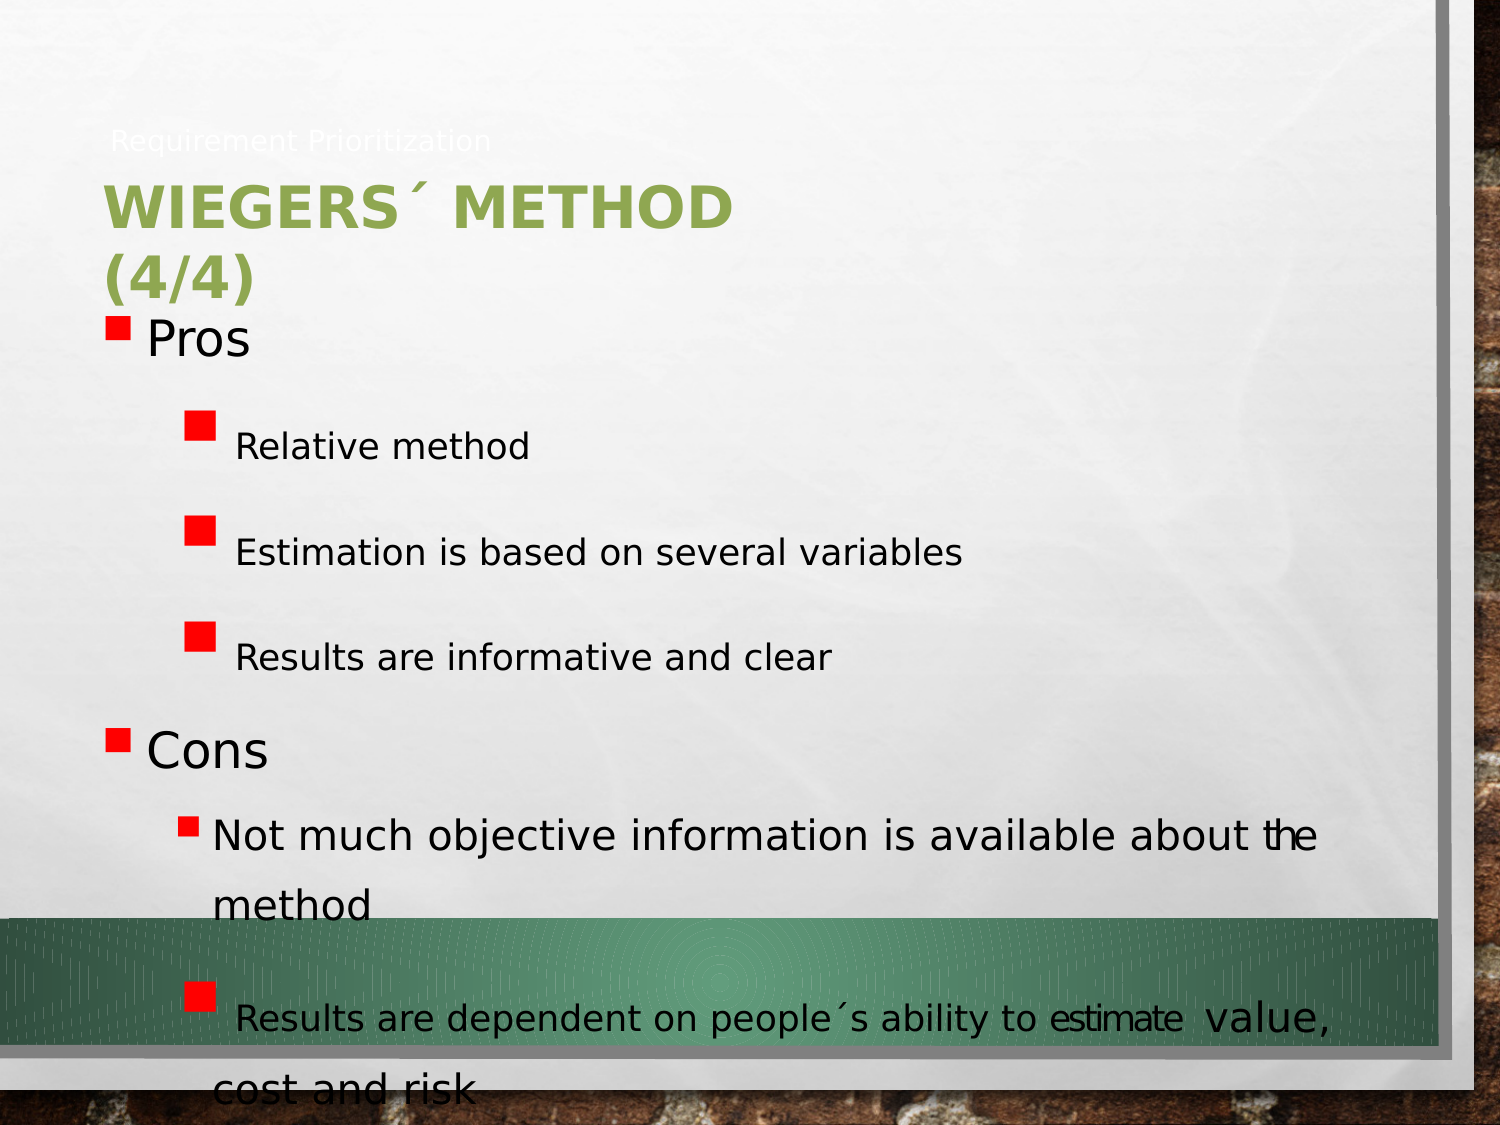

Requirement Prioritization
# Wiegers´ method (4/4)
Pros
Relative method
Estimation is based on several variables
Results are informative and clear
Cons
Not much objective information is available about the  method
Results are dependent on people´s ability to estimate  value, cost and risk